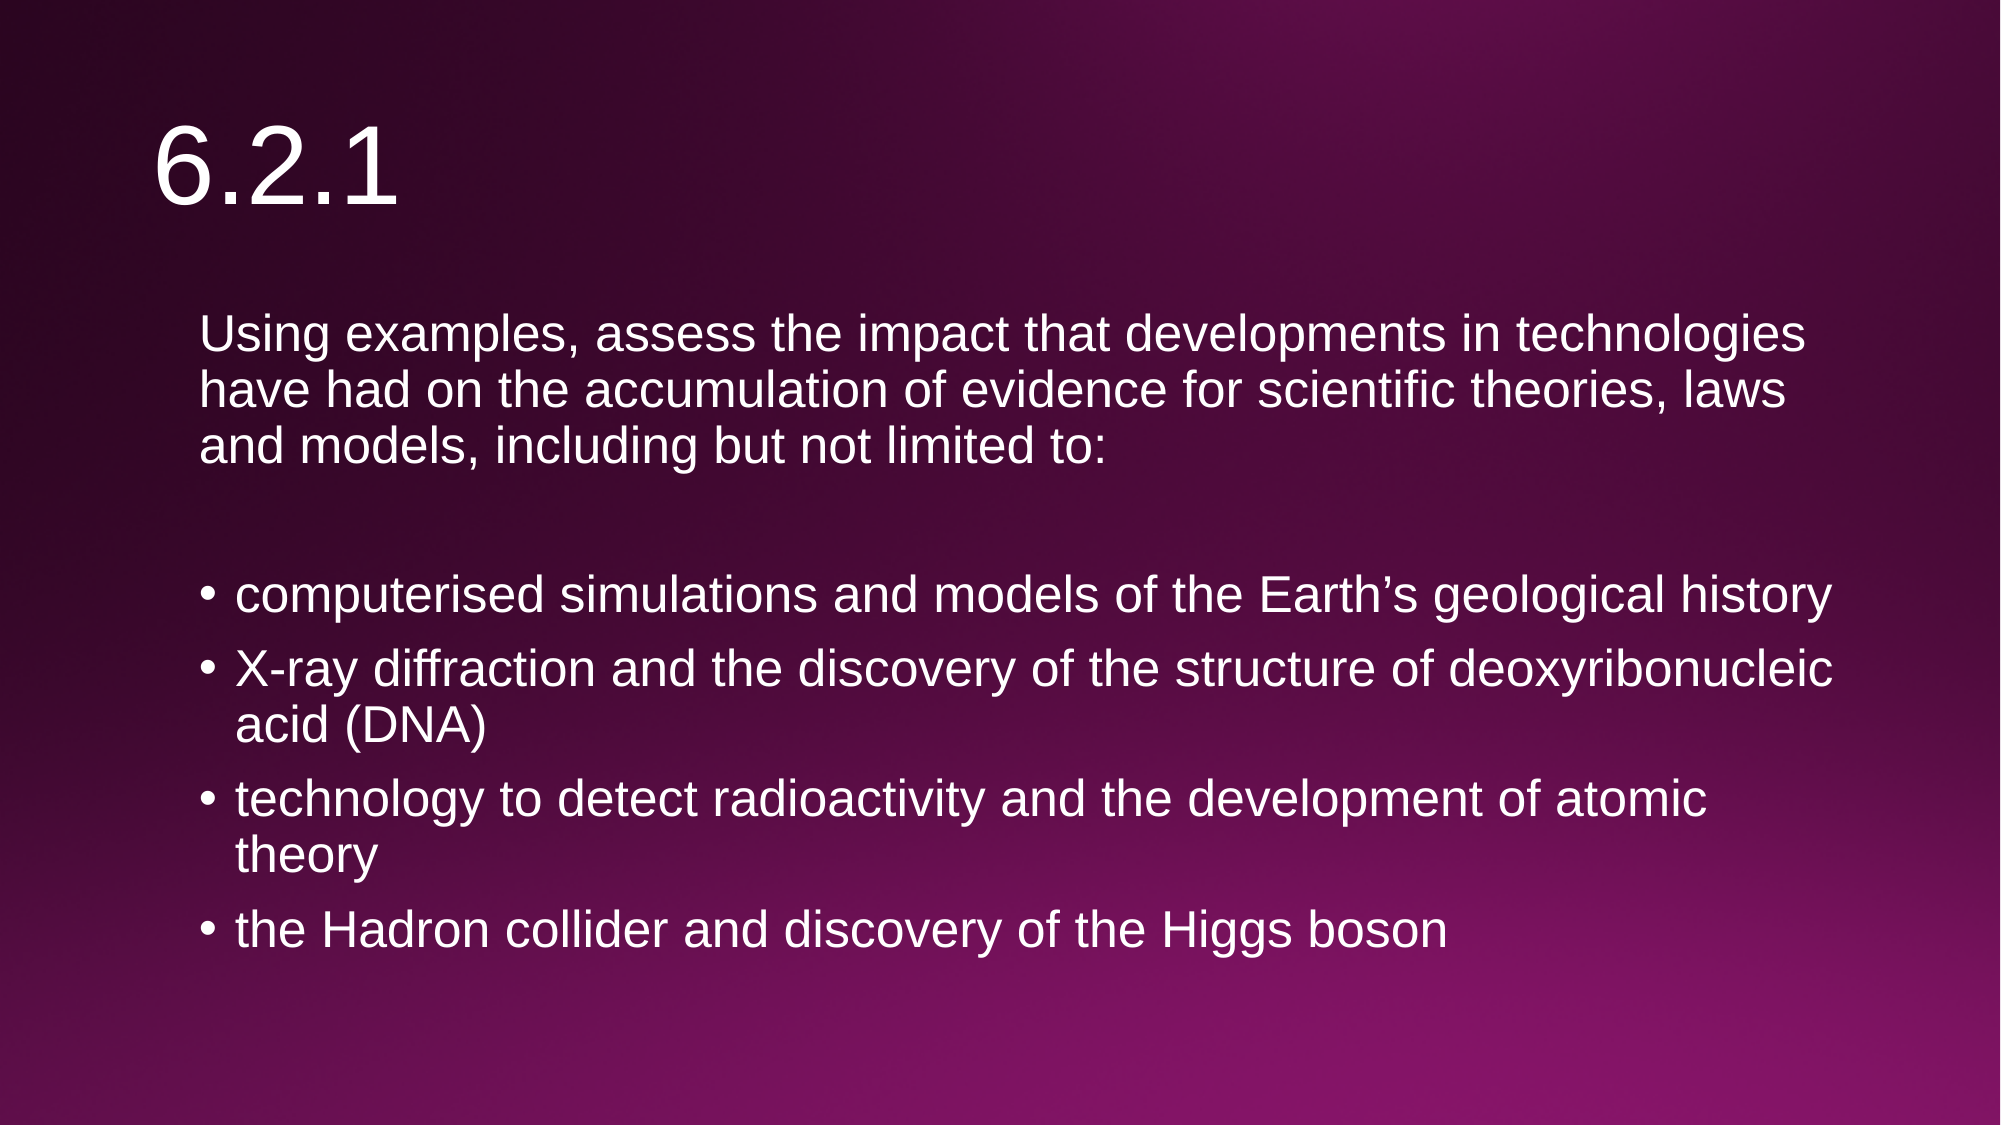

# 6.2.1
Using examples, assess the impact that developments in technologies have had on the accumulation of evidence for scientific theories, laws and models, including but not limited to:

computerised simulations and models of the Earth’s geological history
X-ray diffraction and the discovery of the structure of deoxyribonucleic acid (DNA)
technology to detect radioactivity and the development of atomic theory
the Hadron collider and discovery of the Higgs boson